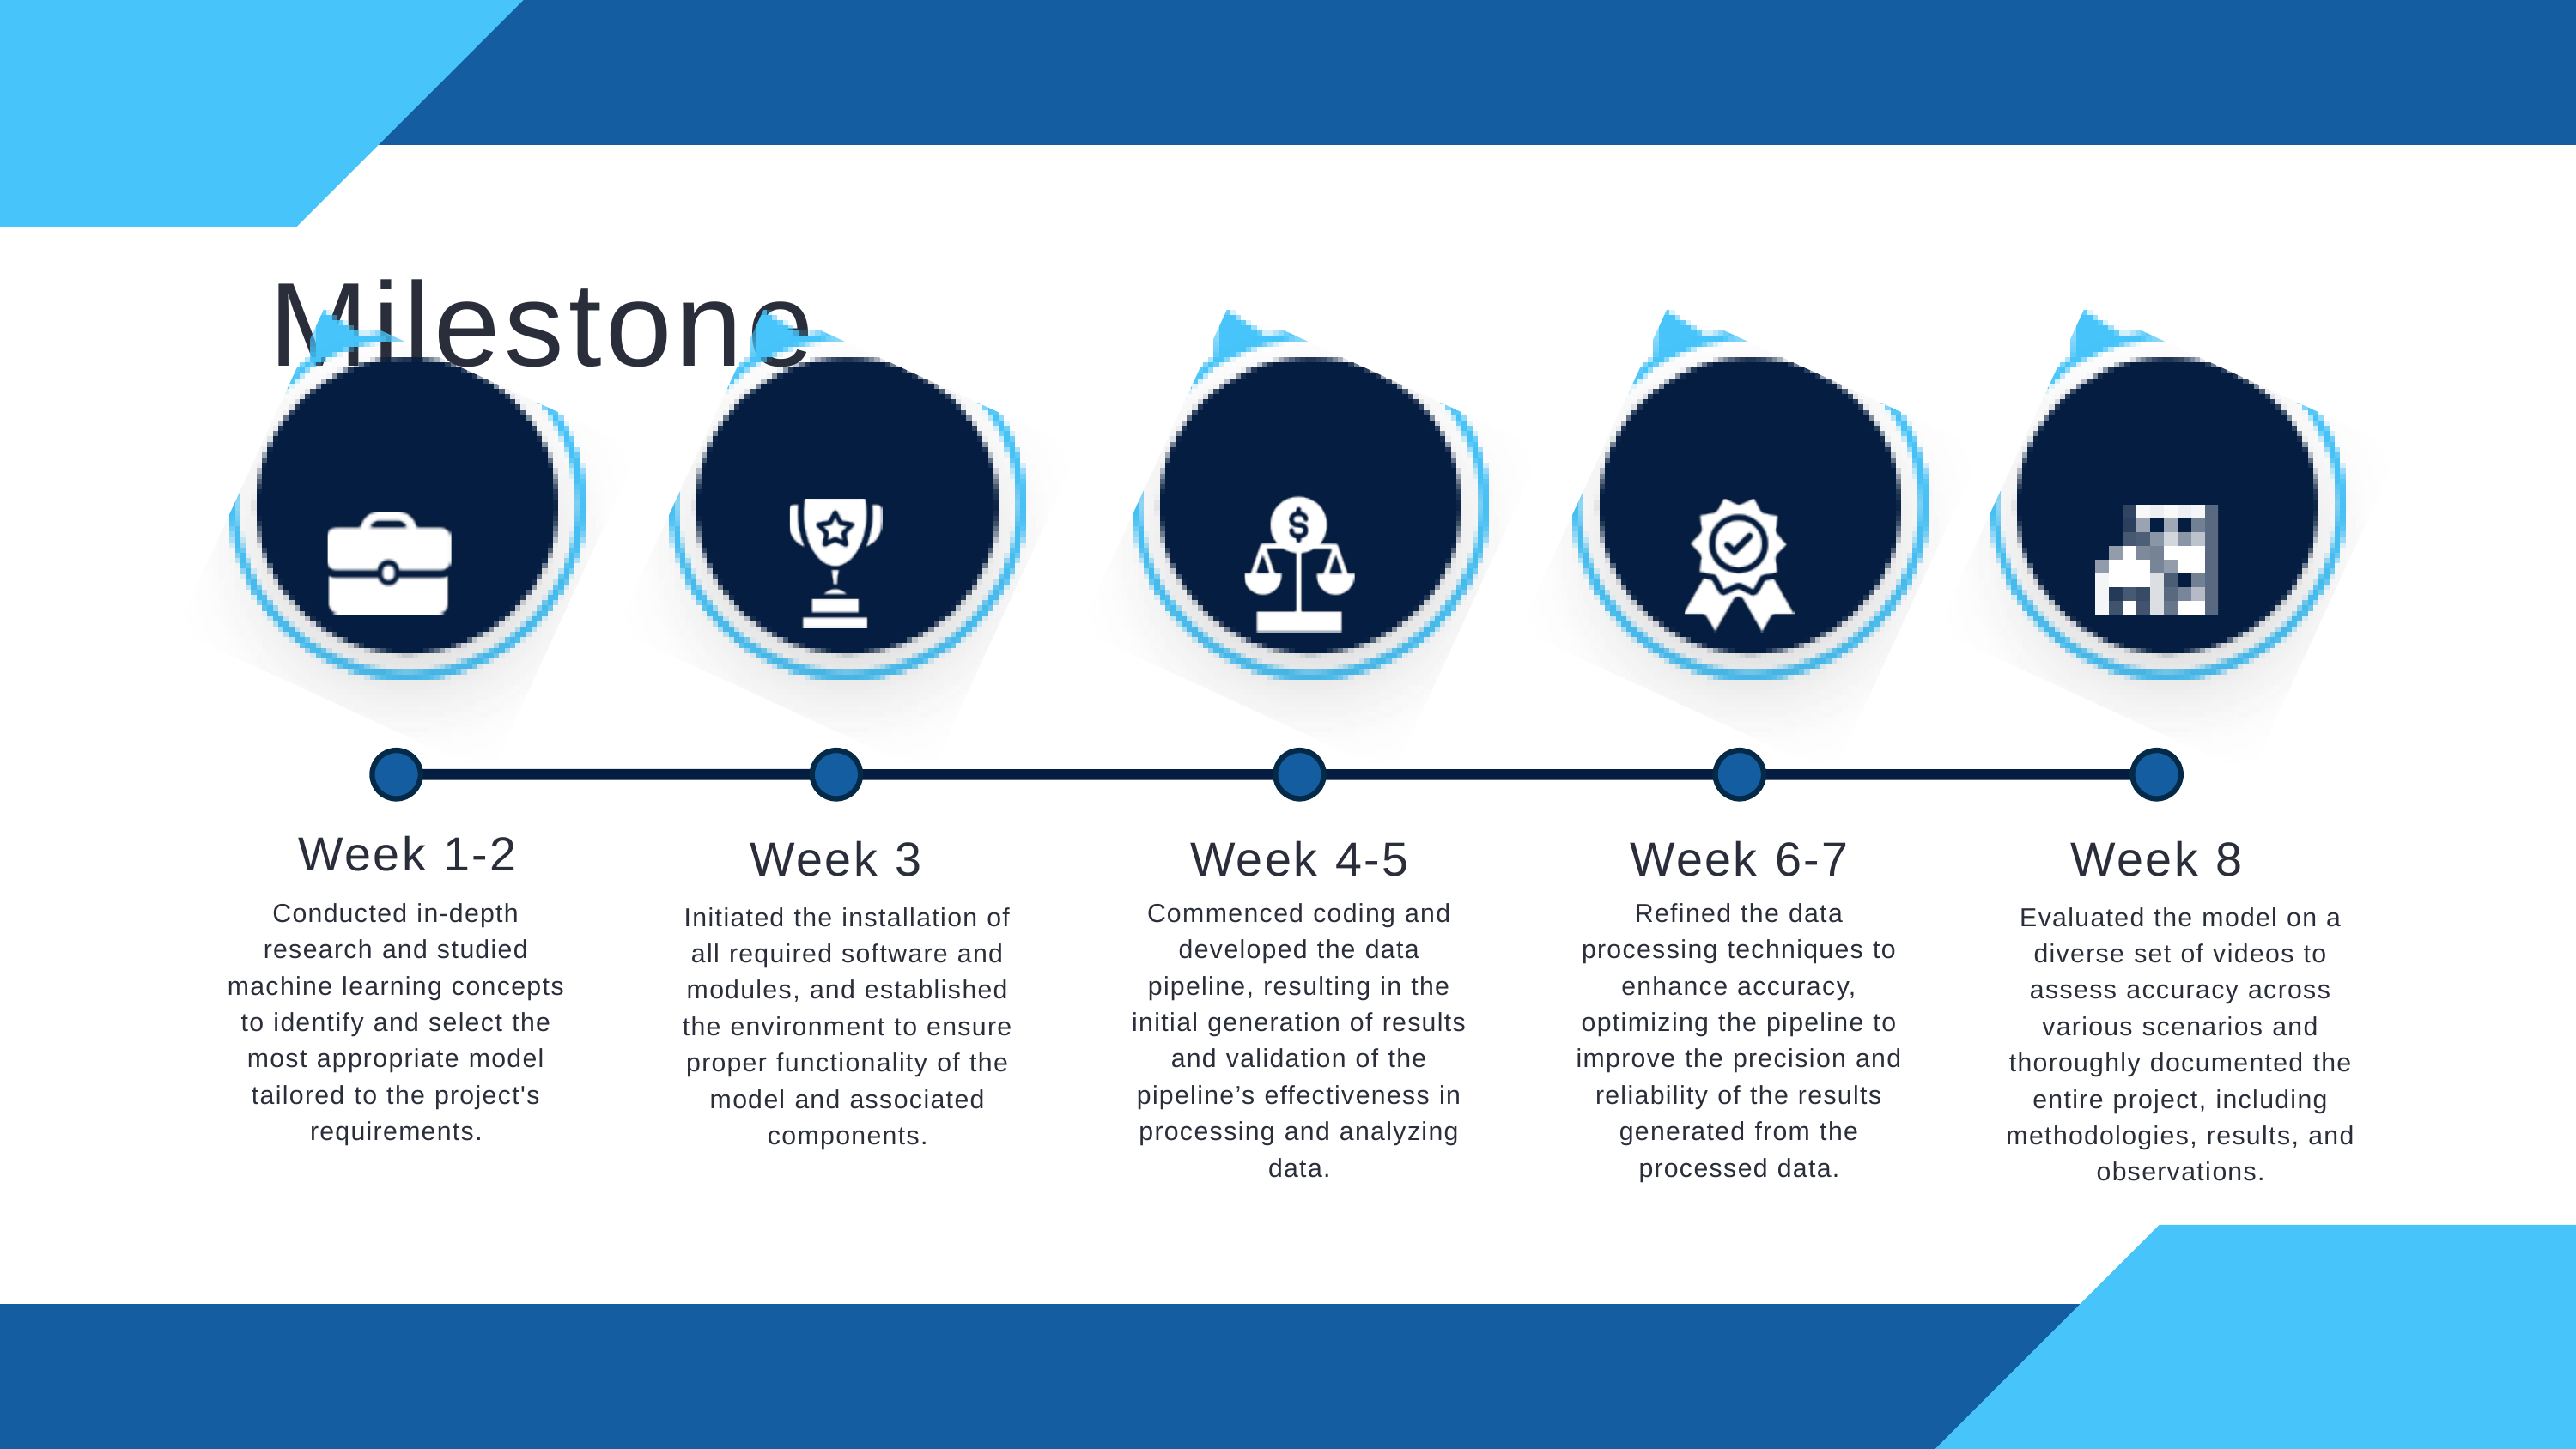

Milestone

Week 1-2
Week 3
Week 4-5
Week 6-7
Week 8
Conducted in-depth research and studied machine learning concepts to identify and select the most appropriate model tailored to the project's requirements.
Commenced coding and developed the data pipeline, resulting in the initial generation of results and validation of the pipeline’s effectiveness in processing and analyzing data.

Refined the data processing techniques to enhance accuracy, optimizing the pipeline to improve the precision and reliability of the results generated from the processed data.

Initiated the installation of all required software and modules, and established the environment to ensure proper functionality of the model and associated components.

Evaluated the model on a diverse set of videos to assess accuracy across various scenarios and thoroughly documented the entire project, including methodologies, results, and observations.